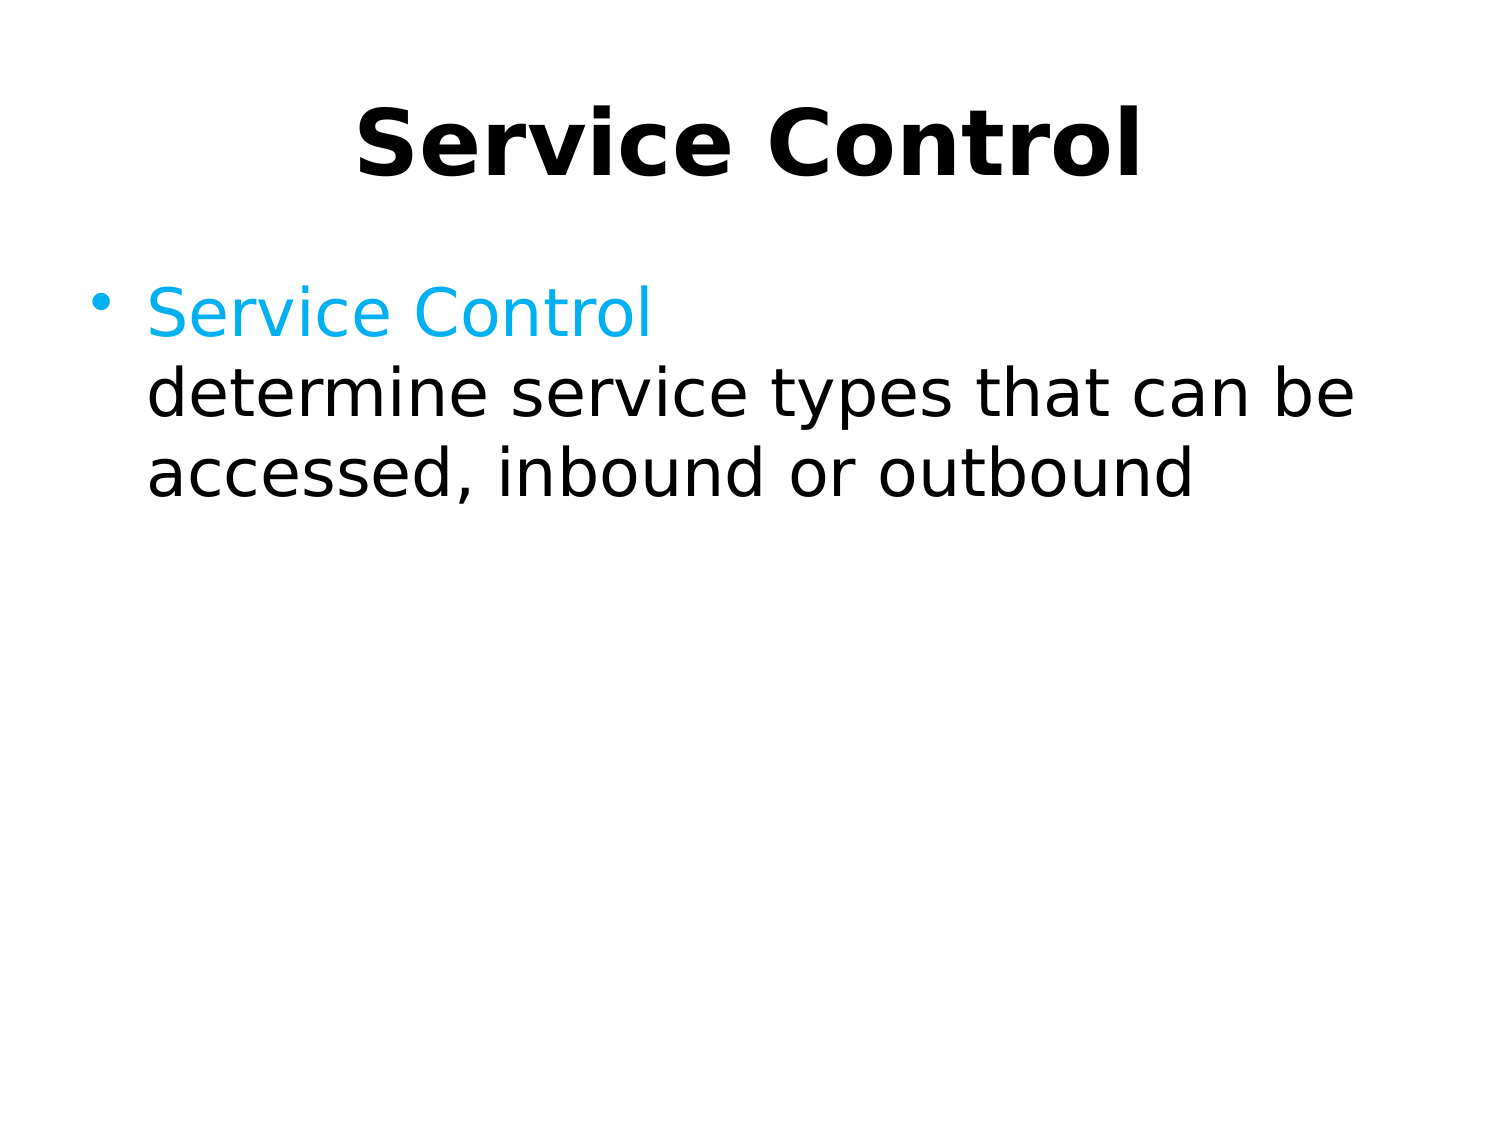

# Service Control
Service Control                           determine service types that can be accessed, inbound or outbound